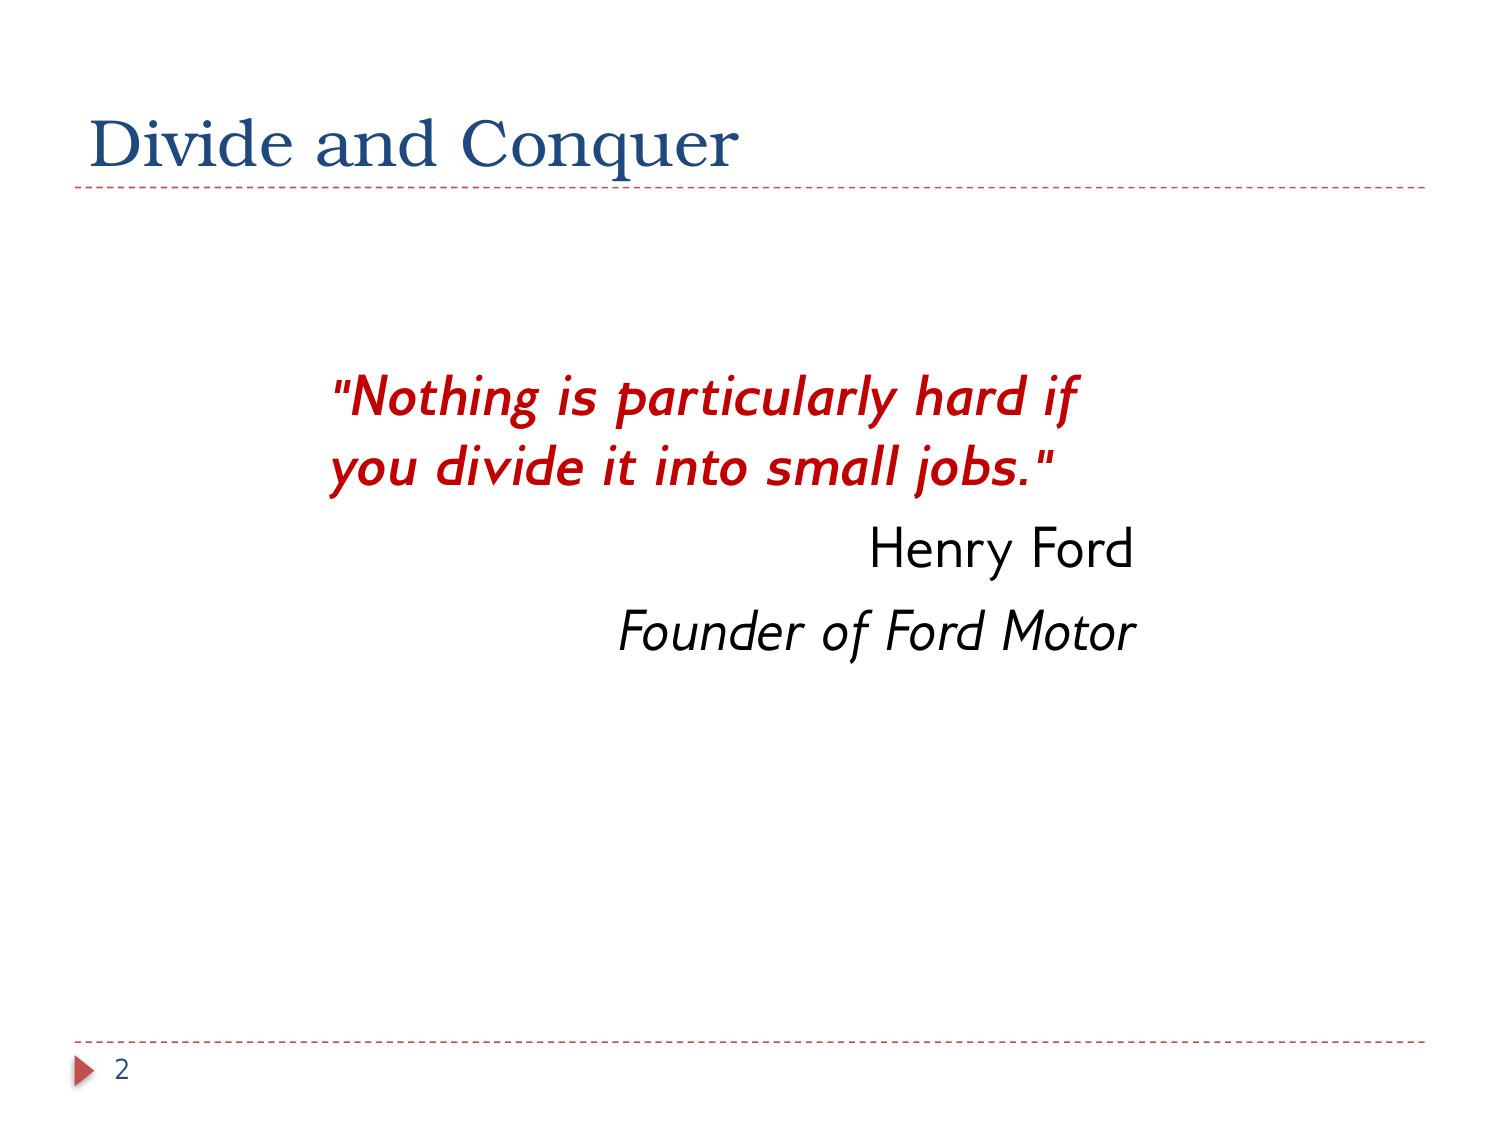

# Divide and Conquer
"Nothing is particularly hard if you divide it into small jobs."
			Henry Ford
 Founder of Ford Motor

2